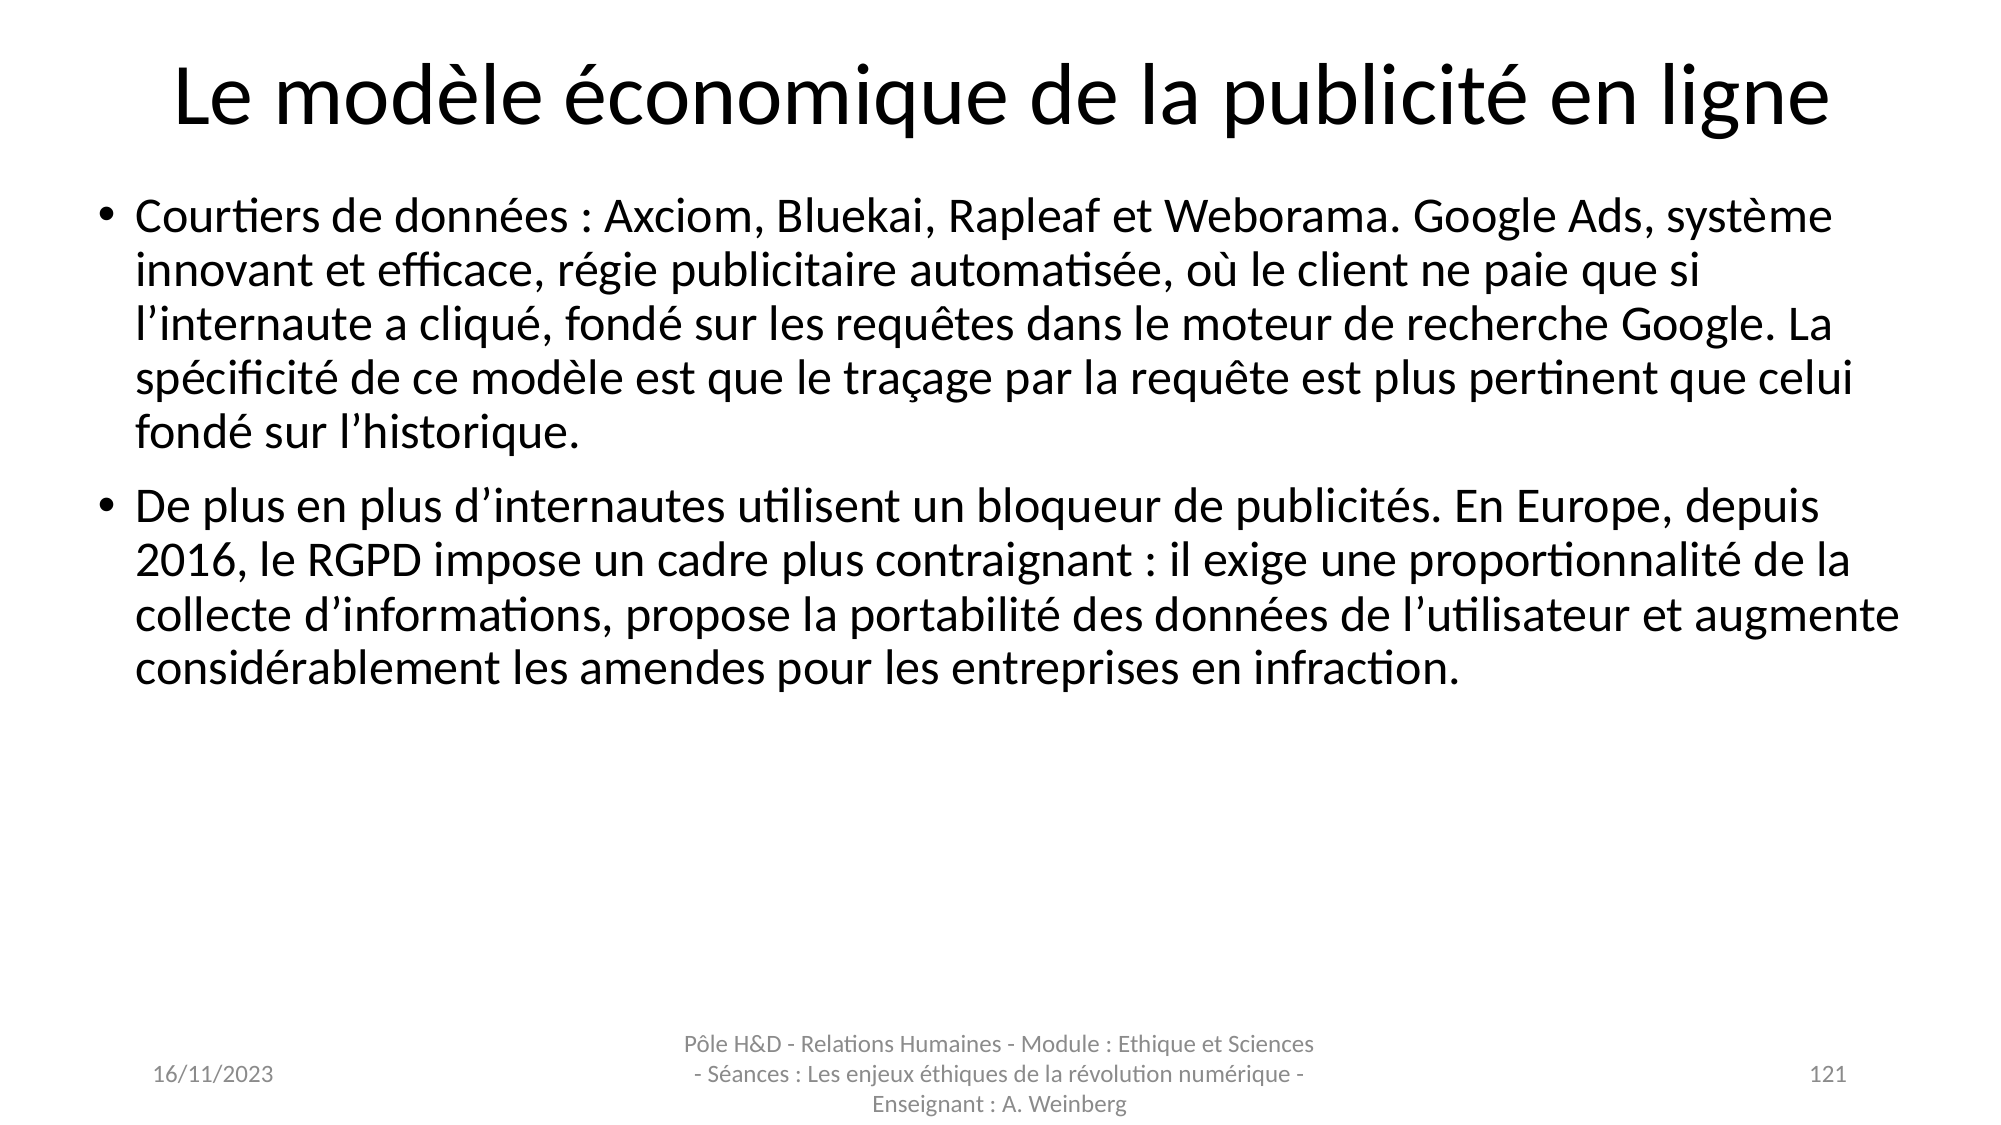

# Le modèle économique de la publicité en ligne
Courtiers de données : Axciom, Bluekai, Rapleaf et Weborama. Google Ads, système innovant et efficace, régie publicitaire automatisée, où le client ne paie que si l’internaute a cliqué, fondé sur les requêtes dans le moteur de recherche Google. La spécificité de ce modèle est que le traçage par la requête est plus pertinent que celui fondé sur l’historique.
De plus en plus d’internautes utilisent un bloqueur de publicités. En Europe, depuis 2016, le RGPD impose un cadre plus contraignant : il exige une proportionnalité de la collecte d’informations, propose la portabilité des données de l’utilisateur et augmente considérablement les amendes pour les entreprises en infraction.
16/11/2023
Pôle H&D - Relations Humaines - Module : Ethique et Sciences - Séances : Les enjeux éthiques de la révolution numérique - Enseignant : A. Weinberg
121